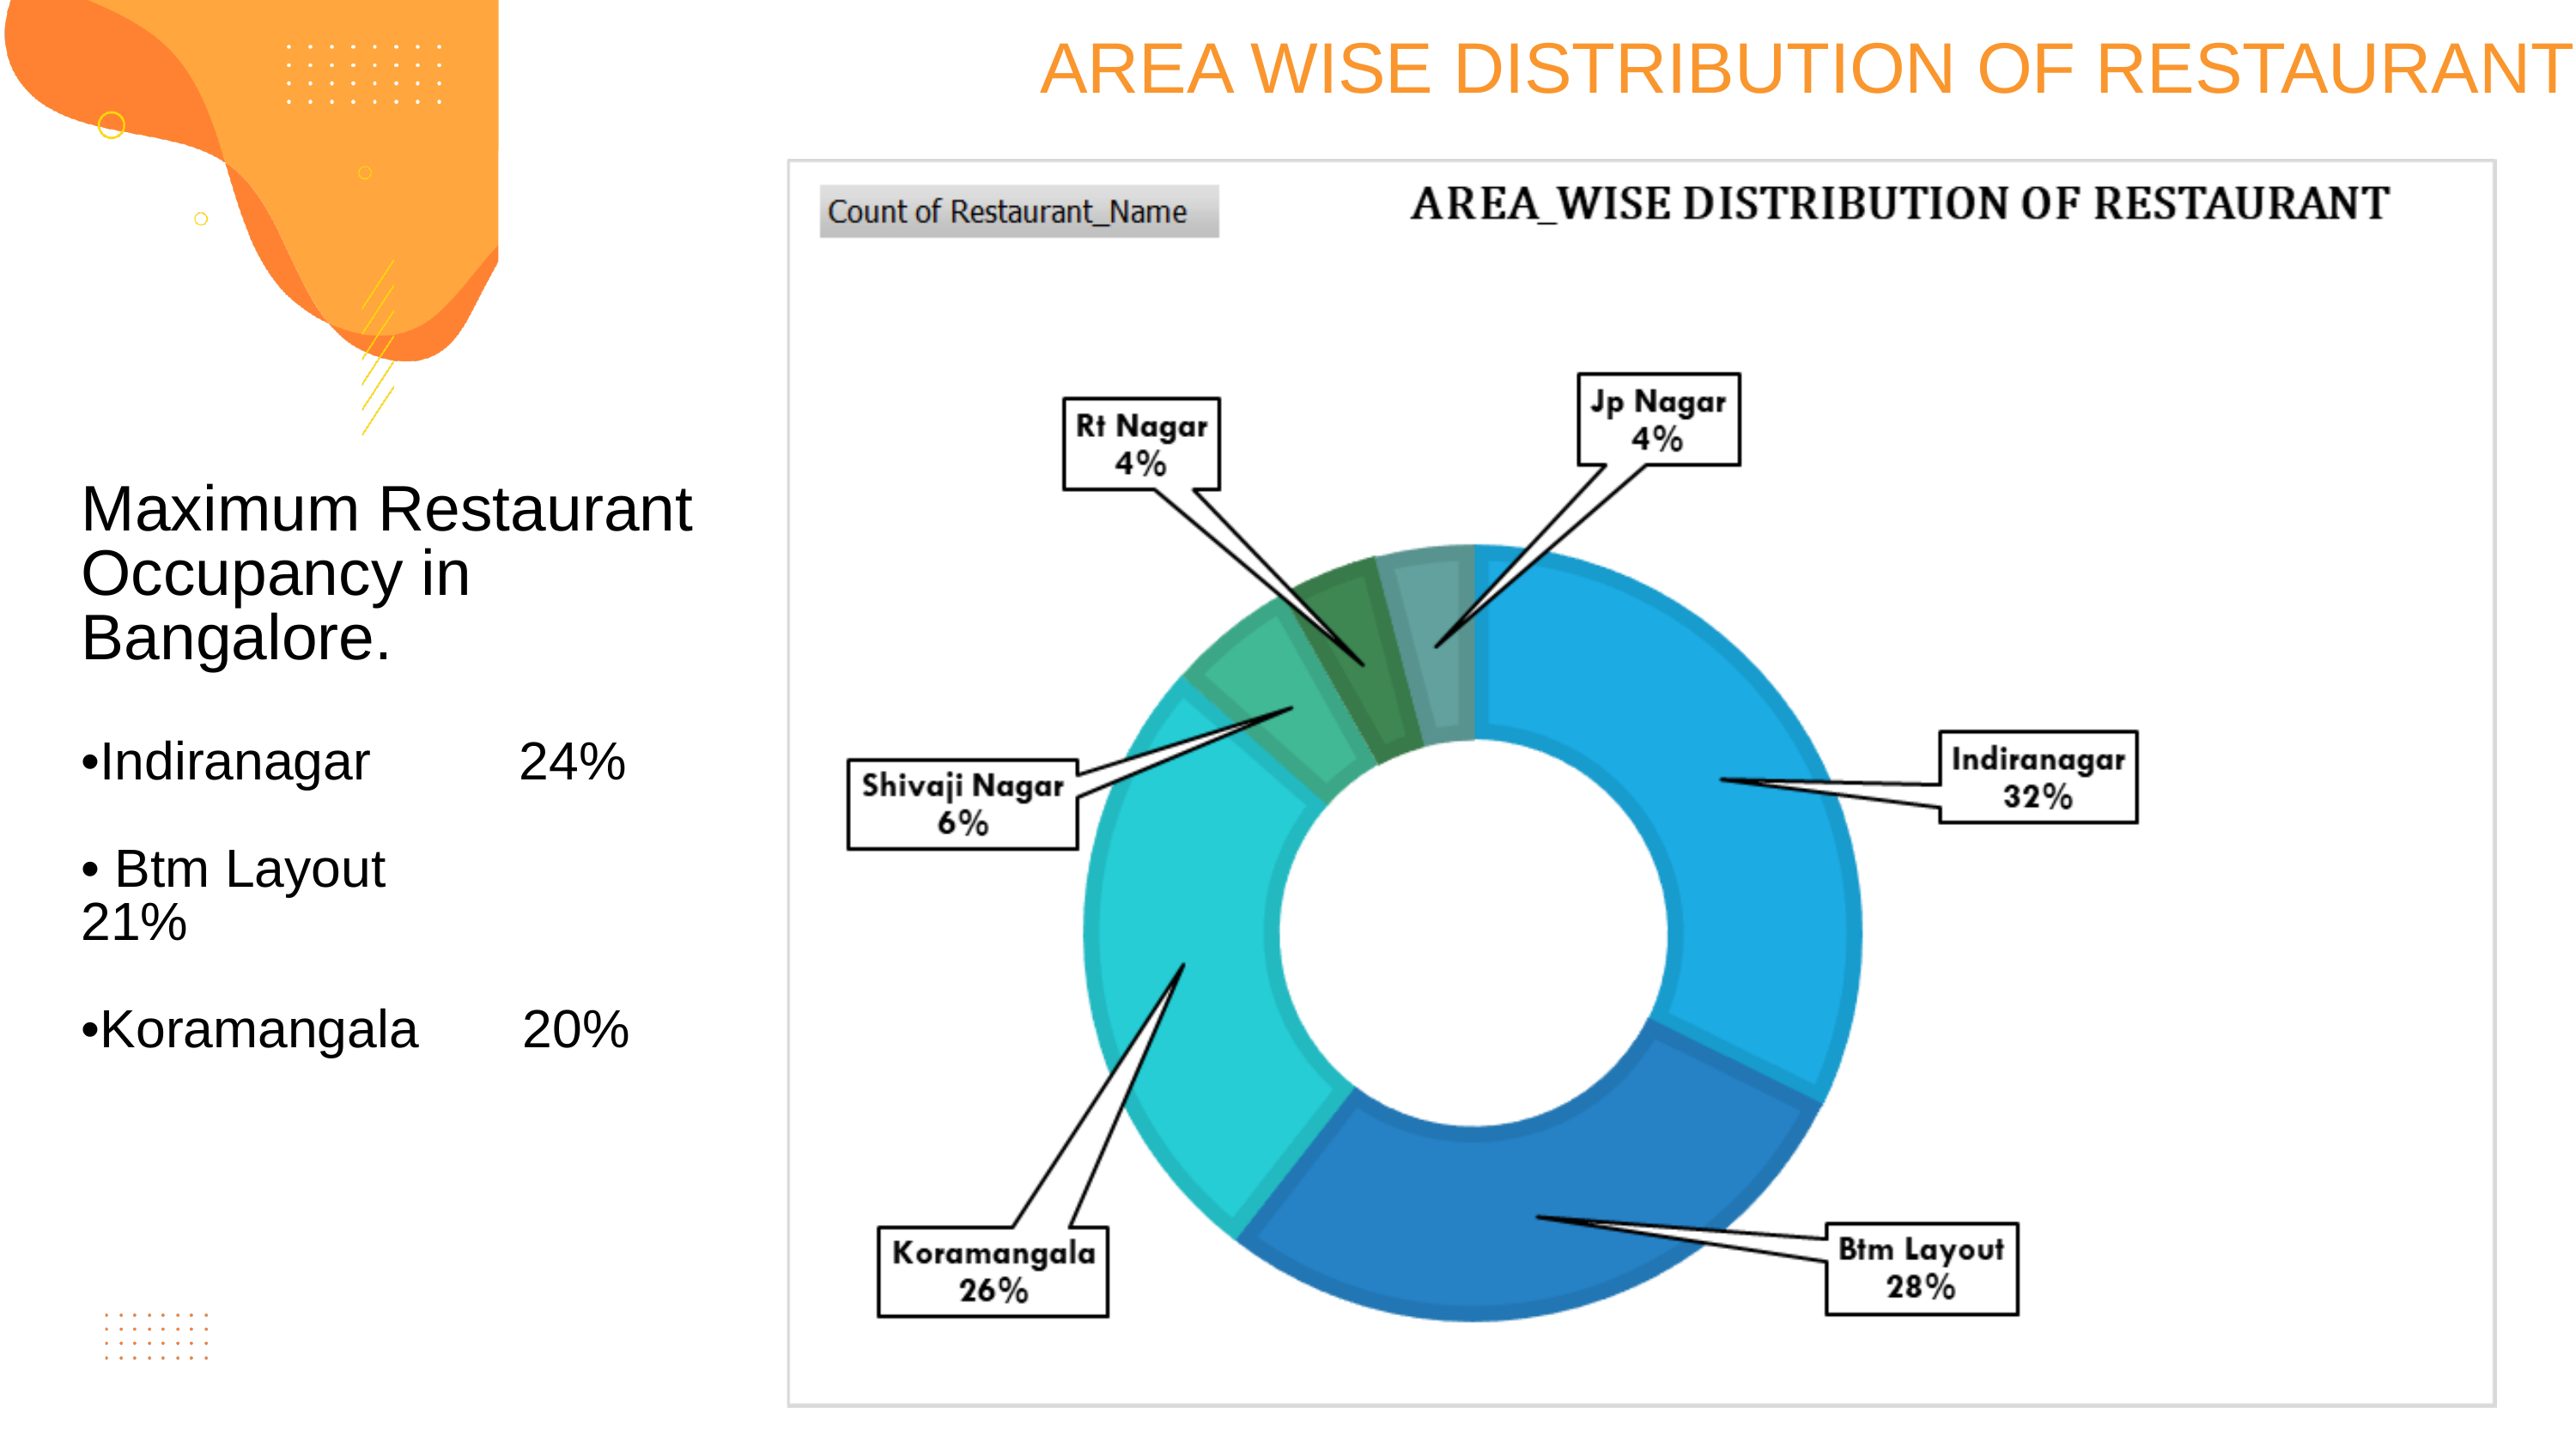

AREA WISE DISTRIBUTION OF RESTAURANTS

Maximum Restaurant Occupancy in Bangalore.

•Indiranagar          24%

• Btm Layout               21%

•Koramangala       20%